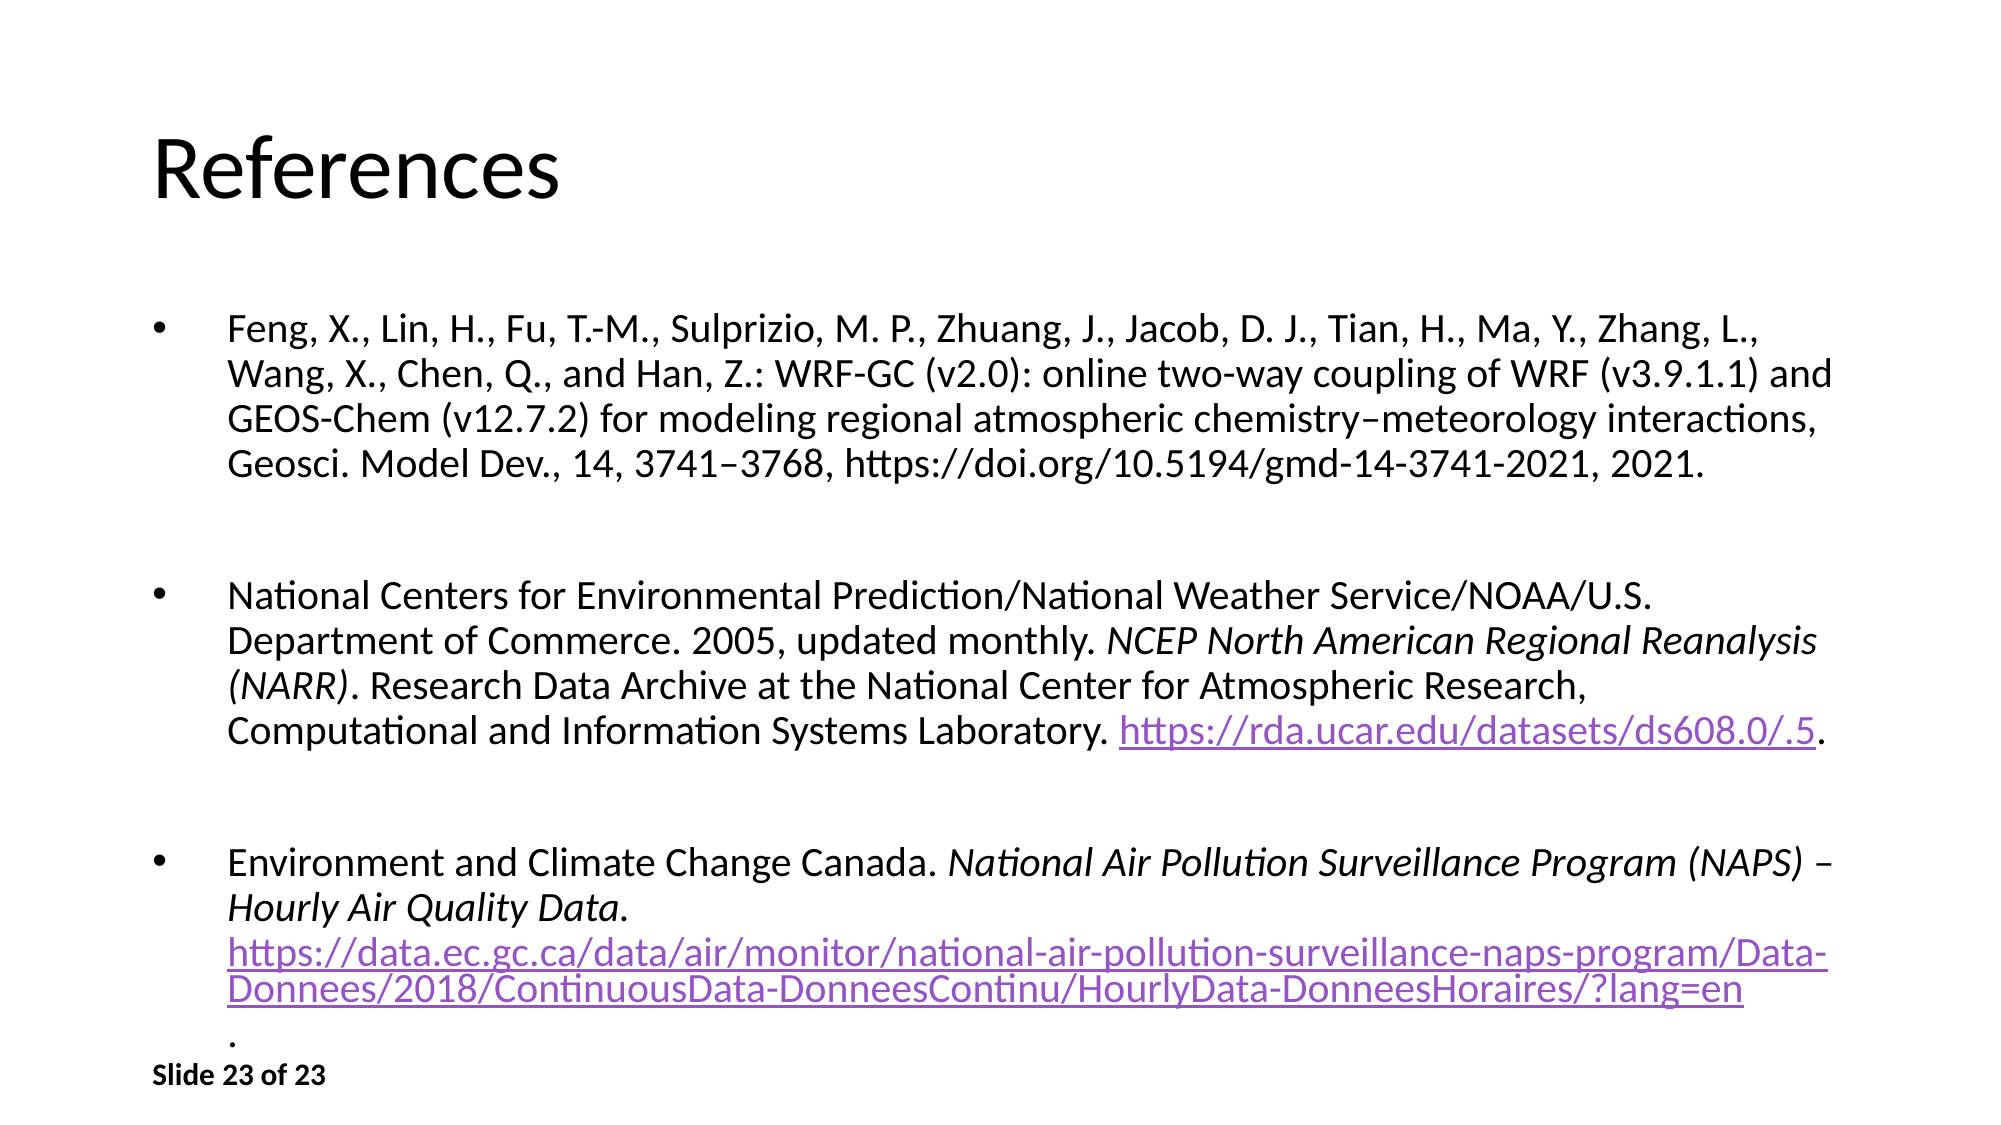

# References
Feng, X., Lin, H., Fu, T.-M., Sulprizio, M. P., Zhuang, J., Jacob, D. J., Tian, H., Ma, Y., Zhang, L., Wang, X., Chen, Q., and Han, Z.: WRF-GC (v2.0): online two-way coupling of WRF (v3.9.1.1) and GEOS-Chem (v12.7.2) for modeling regional atmospheric chemistry–meteorology interactions, Geosci. Model Dev., 14, 3741–3768, https://doi.org/10.5194/gmd-14-3741-2021, 2021.

National Centers for Environmental Prediction/National Weather Service/NOAA/U.S. Department of Commerce. 2005, updated monthly. NCEP North American Regional Reanalysis (NARR). Research Data Archive at the National Center for Atmospheric Research, Computational and Information Systems Laboratory. https://rda.ucar.edu/datasets/ds608.0/.5.

Environment and Climate Change Canada. National Air Pollution Surveillance Program (NAPS) – Hourly Air Quality Data. https://data.ec.gc.ca/data/air/monitor/national-air-pollution-surveillance-naps-program/Data-Donnees/2018/ContinuousData-DonneesContinu/HourlyData-DonneesHoraires/?lang=en.
Slide 23 of 23